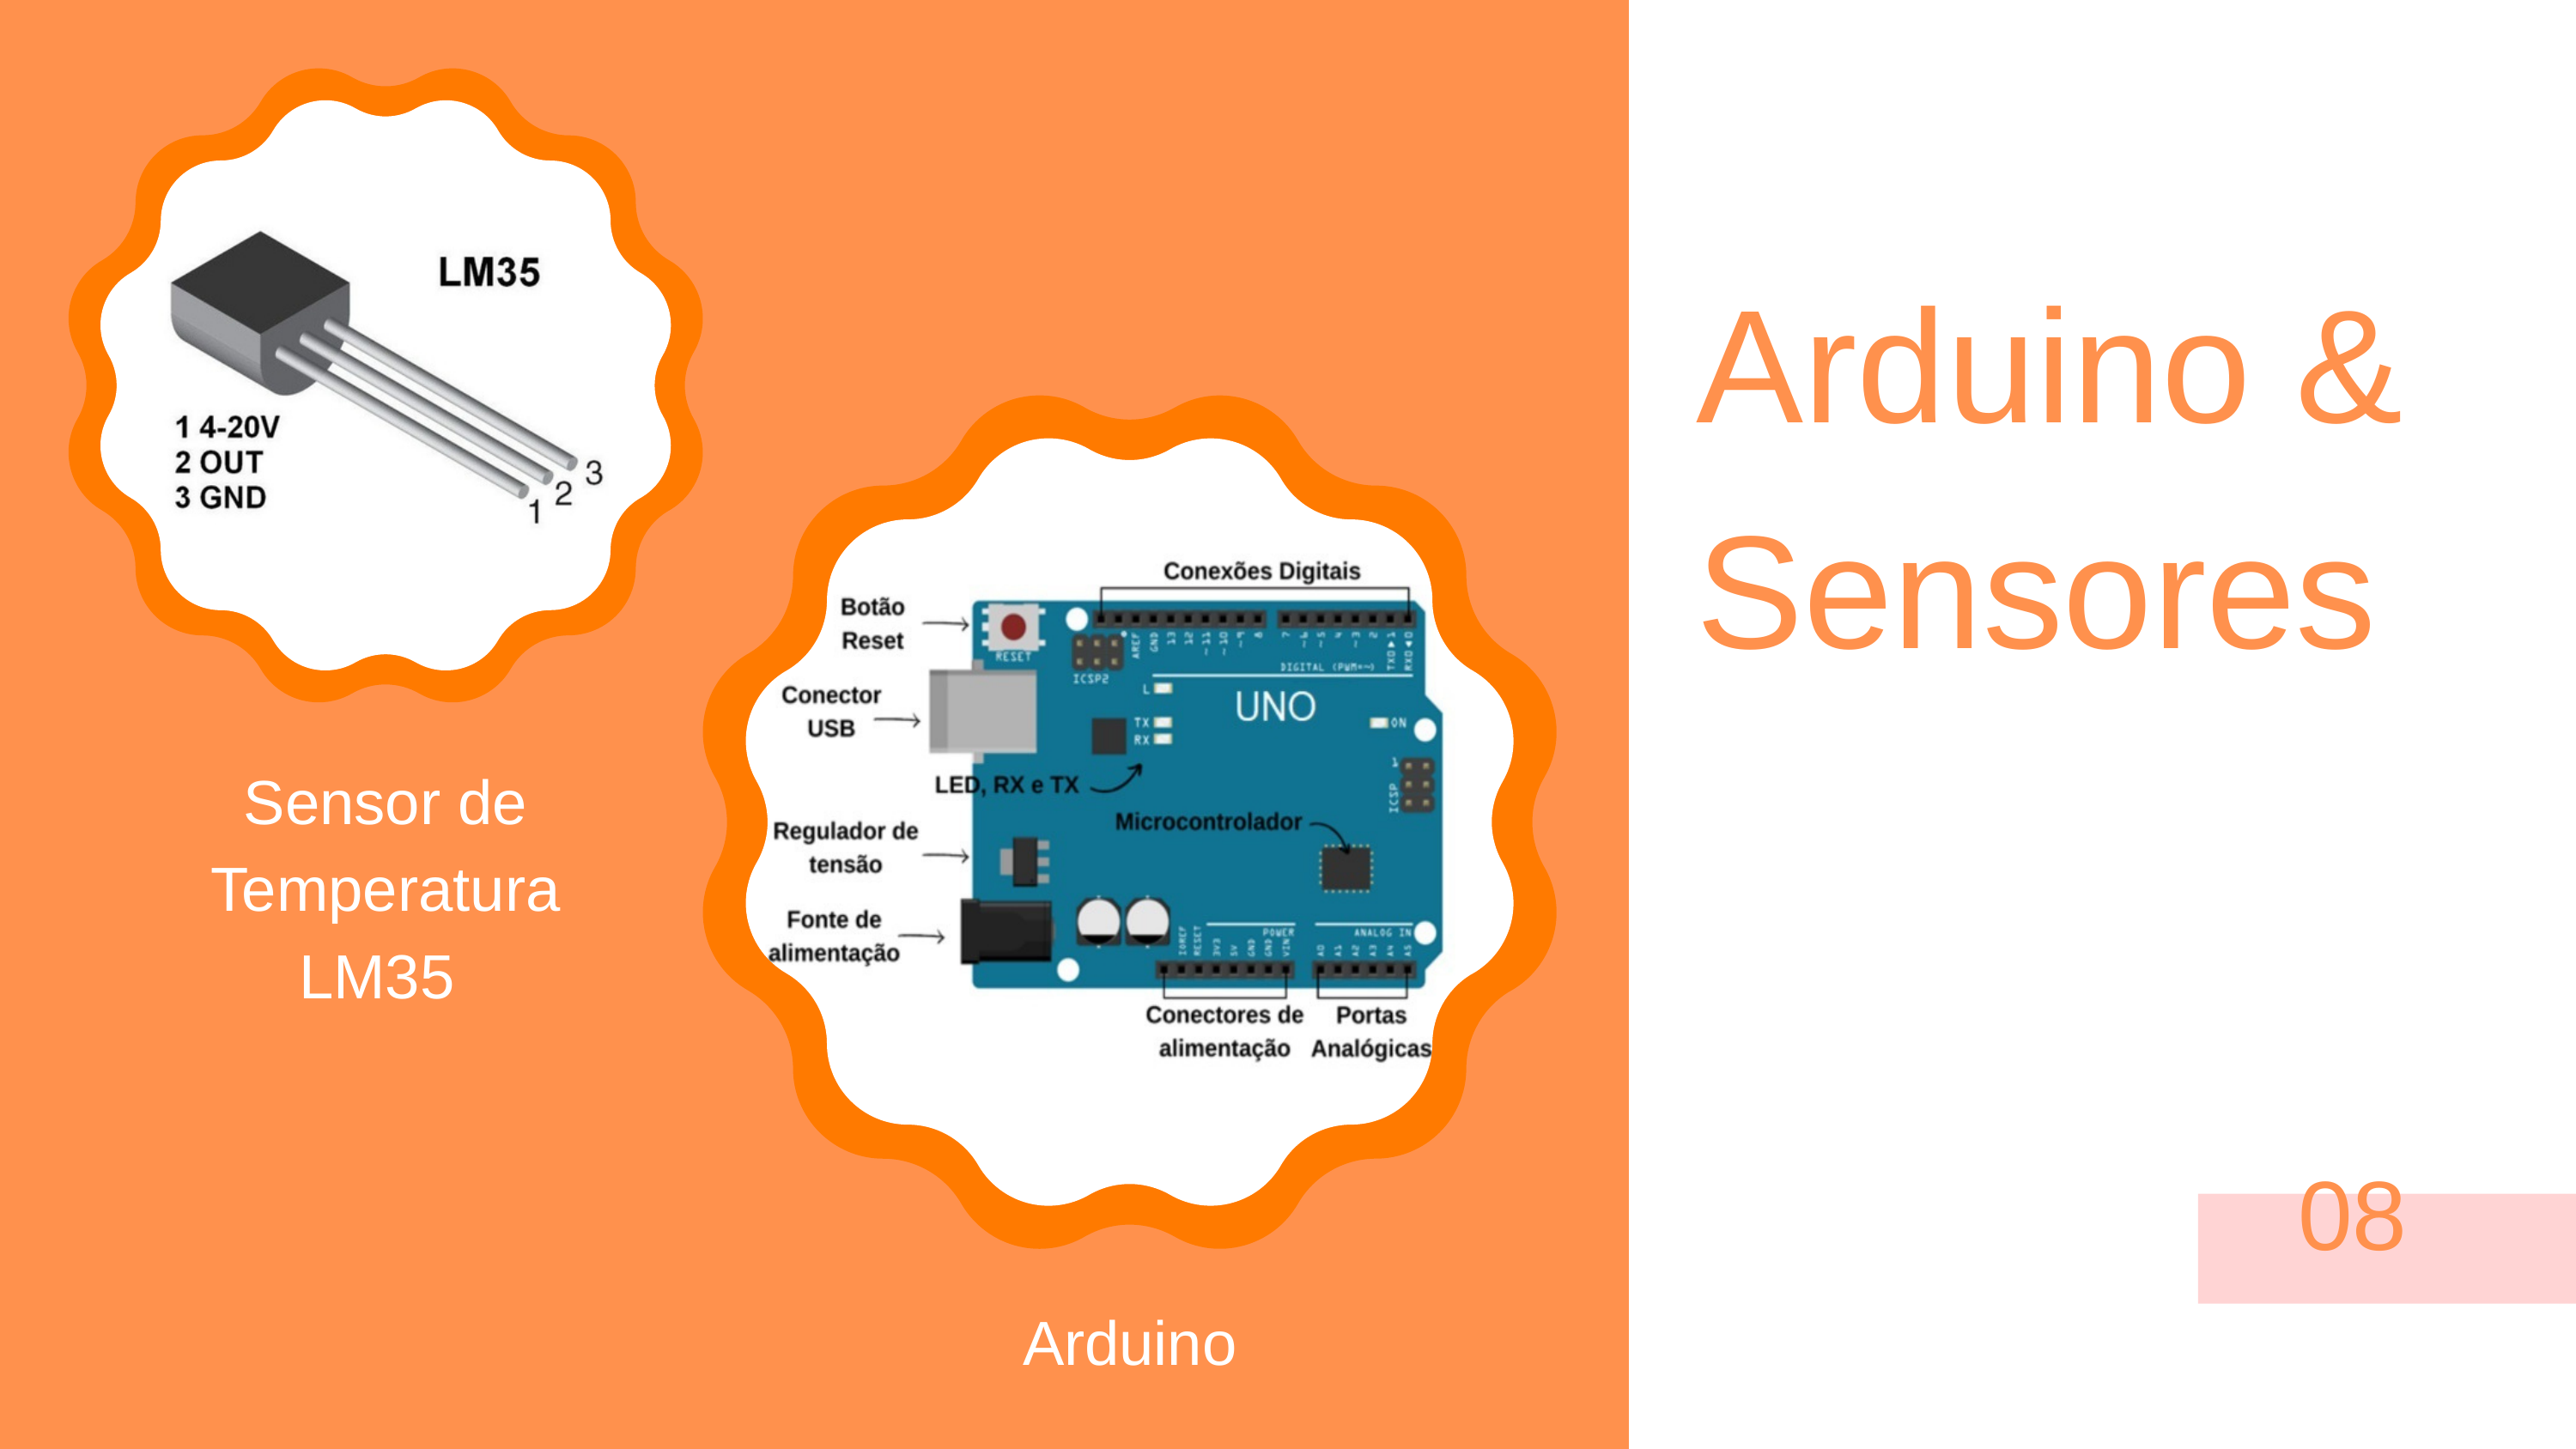

Arduino &
Sensores

Sensor de Temperatura LM35

08
Arduino